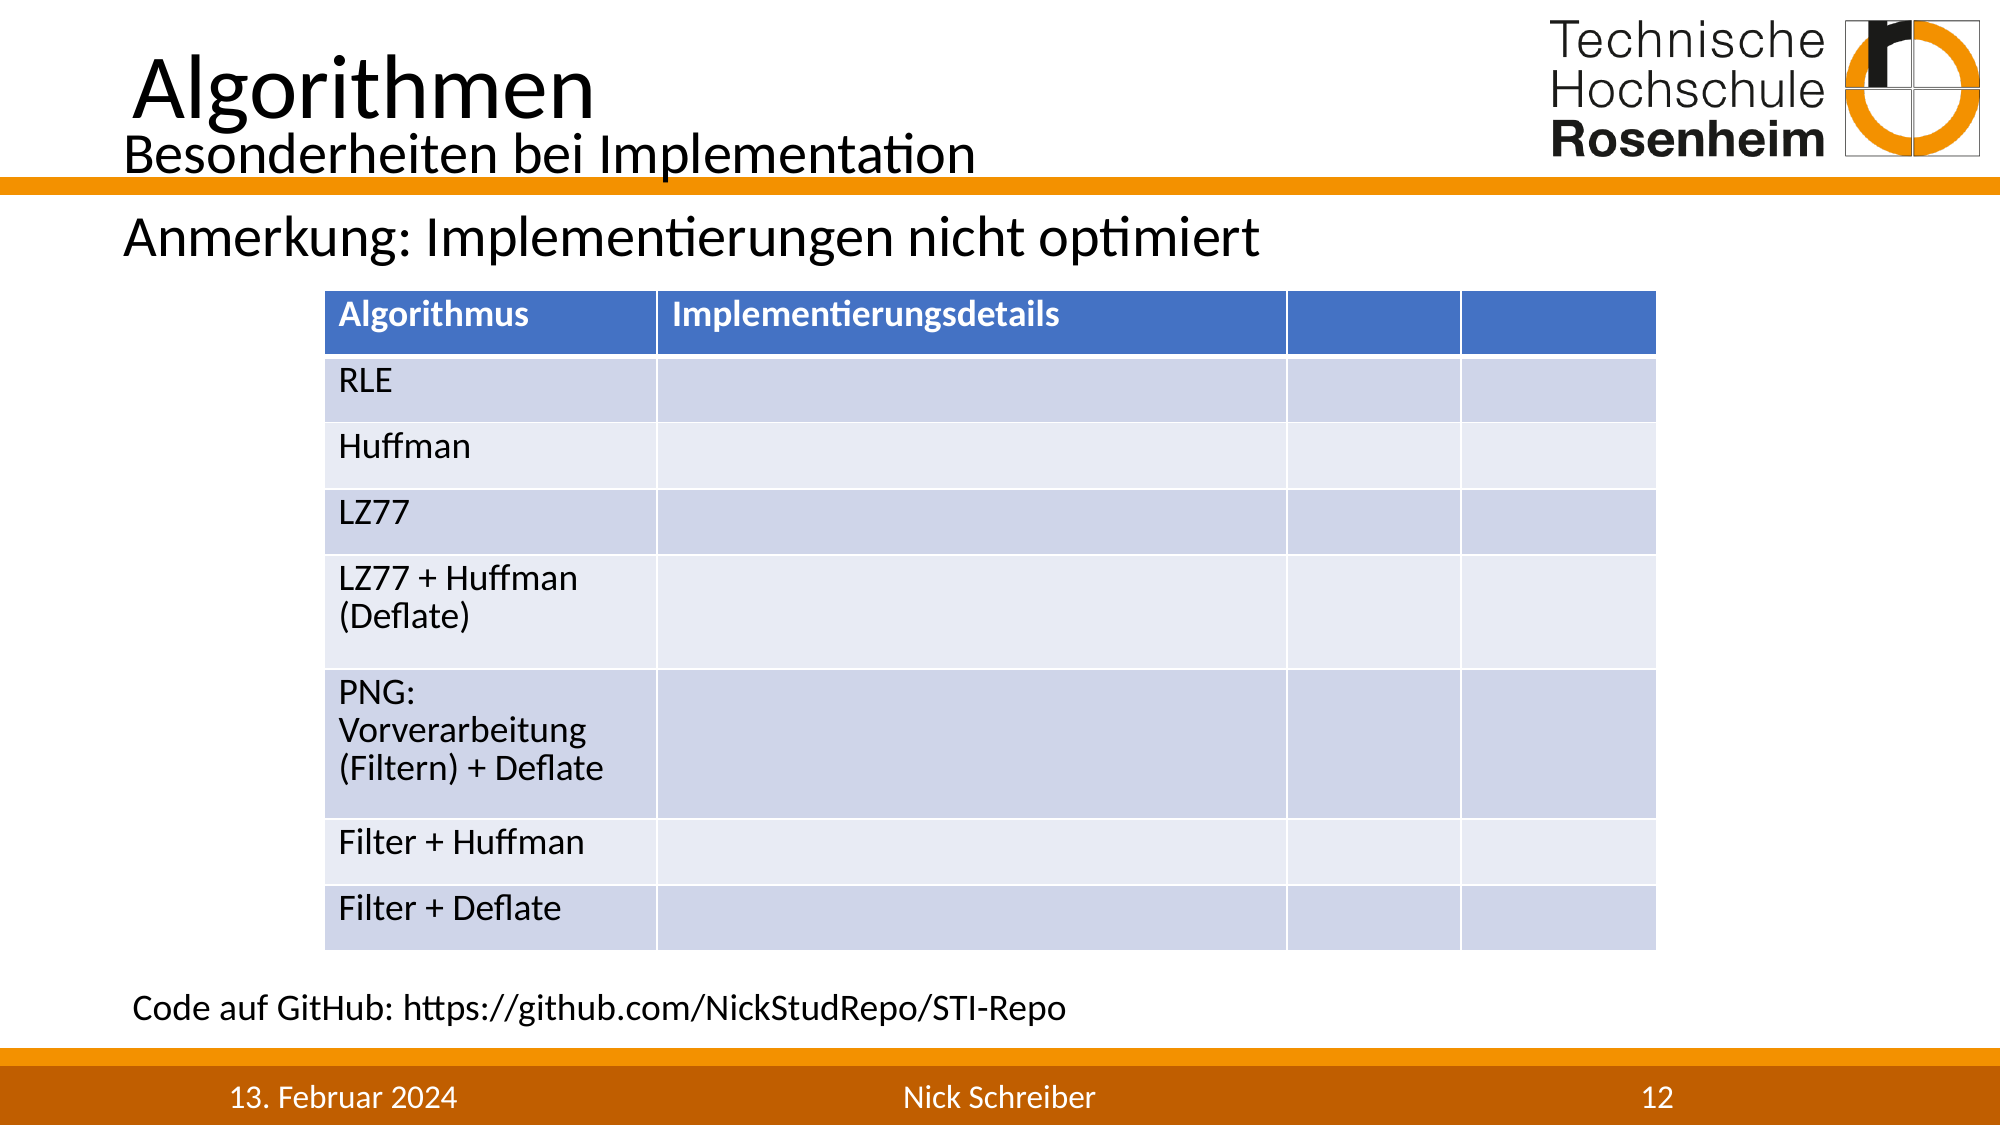

# Algorithmen
Besonderheiten bei Implementation
Anmerkung: Implementierungen nicht optimiert
| Algorithmus | Implementierungsdetails |  |  |
| --- | --- | --- | --- |
| RLE |  |  |  |
| Huffman |  |  |  |
| LZ77 |  |  |  |
| LZ77 + Huffman (Deflate) |  |  |  |
| PNG: Vorverarbeitung (Filtern) + Deflate |  |  |  |
| Filter + Huffman |  |  |  |
| Filter + Deflate |  |  |  |
Code auf GitHub: https://github.com/NickStudRepo/STI-Repo
13. Februar 2024
Nick Schreiber
12